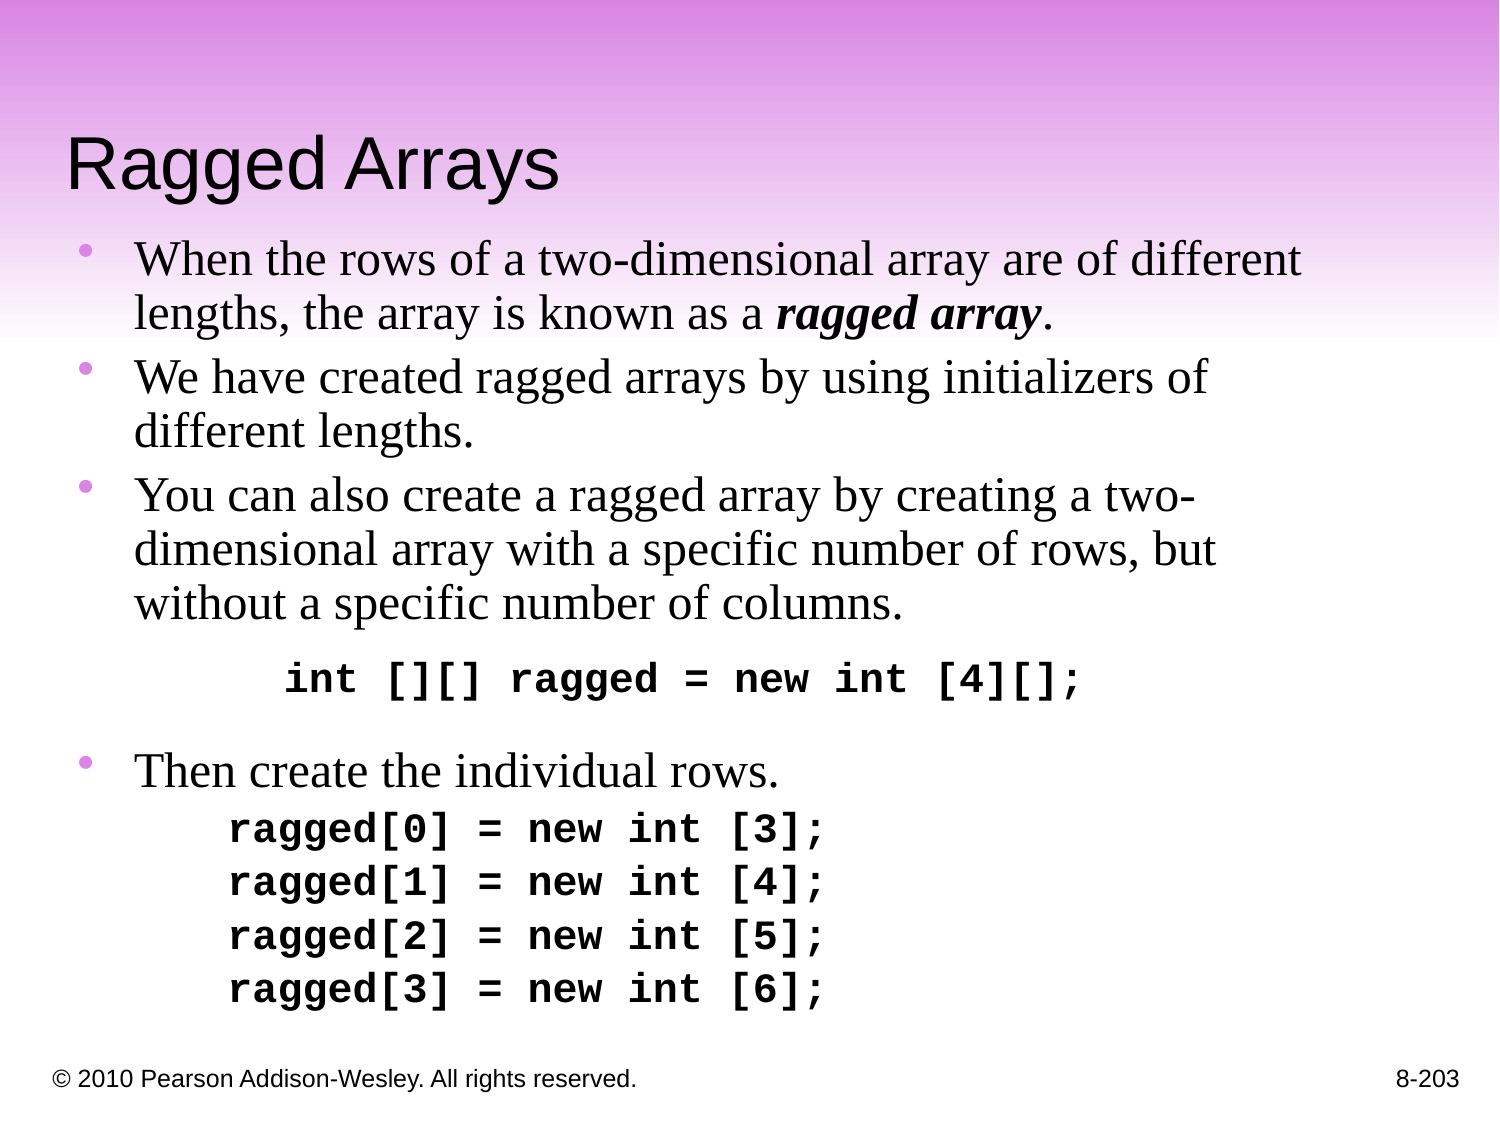

Ragged Arrays
When the rows of a two-dimensional array are of different lengths, the array is known as a ragged array.
We have created ragged arrays by using initializers of different lengths.
You can also create a ragged array by creating a two-dimensional array with a specific number of rows, but without a specific number of columns.
		int [][] ragged = new int [4][];

Then create the individual rows.
ragged[0] = new int [3];
ragged[1] = new int [4];
ragged[2] = new int [5];
ragged[3] = new int [6];
8-203